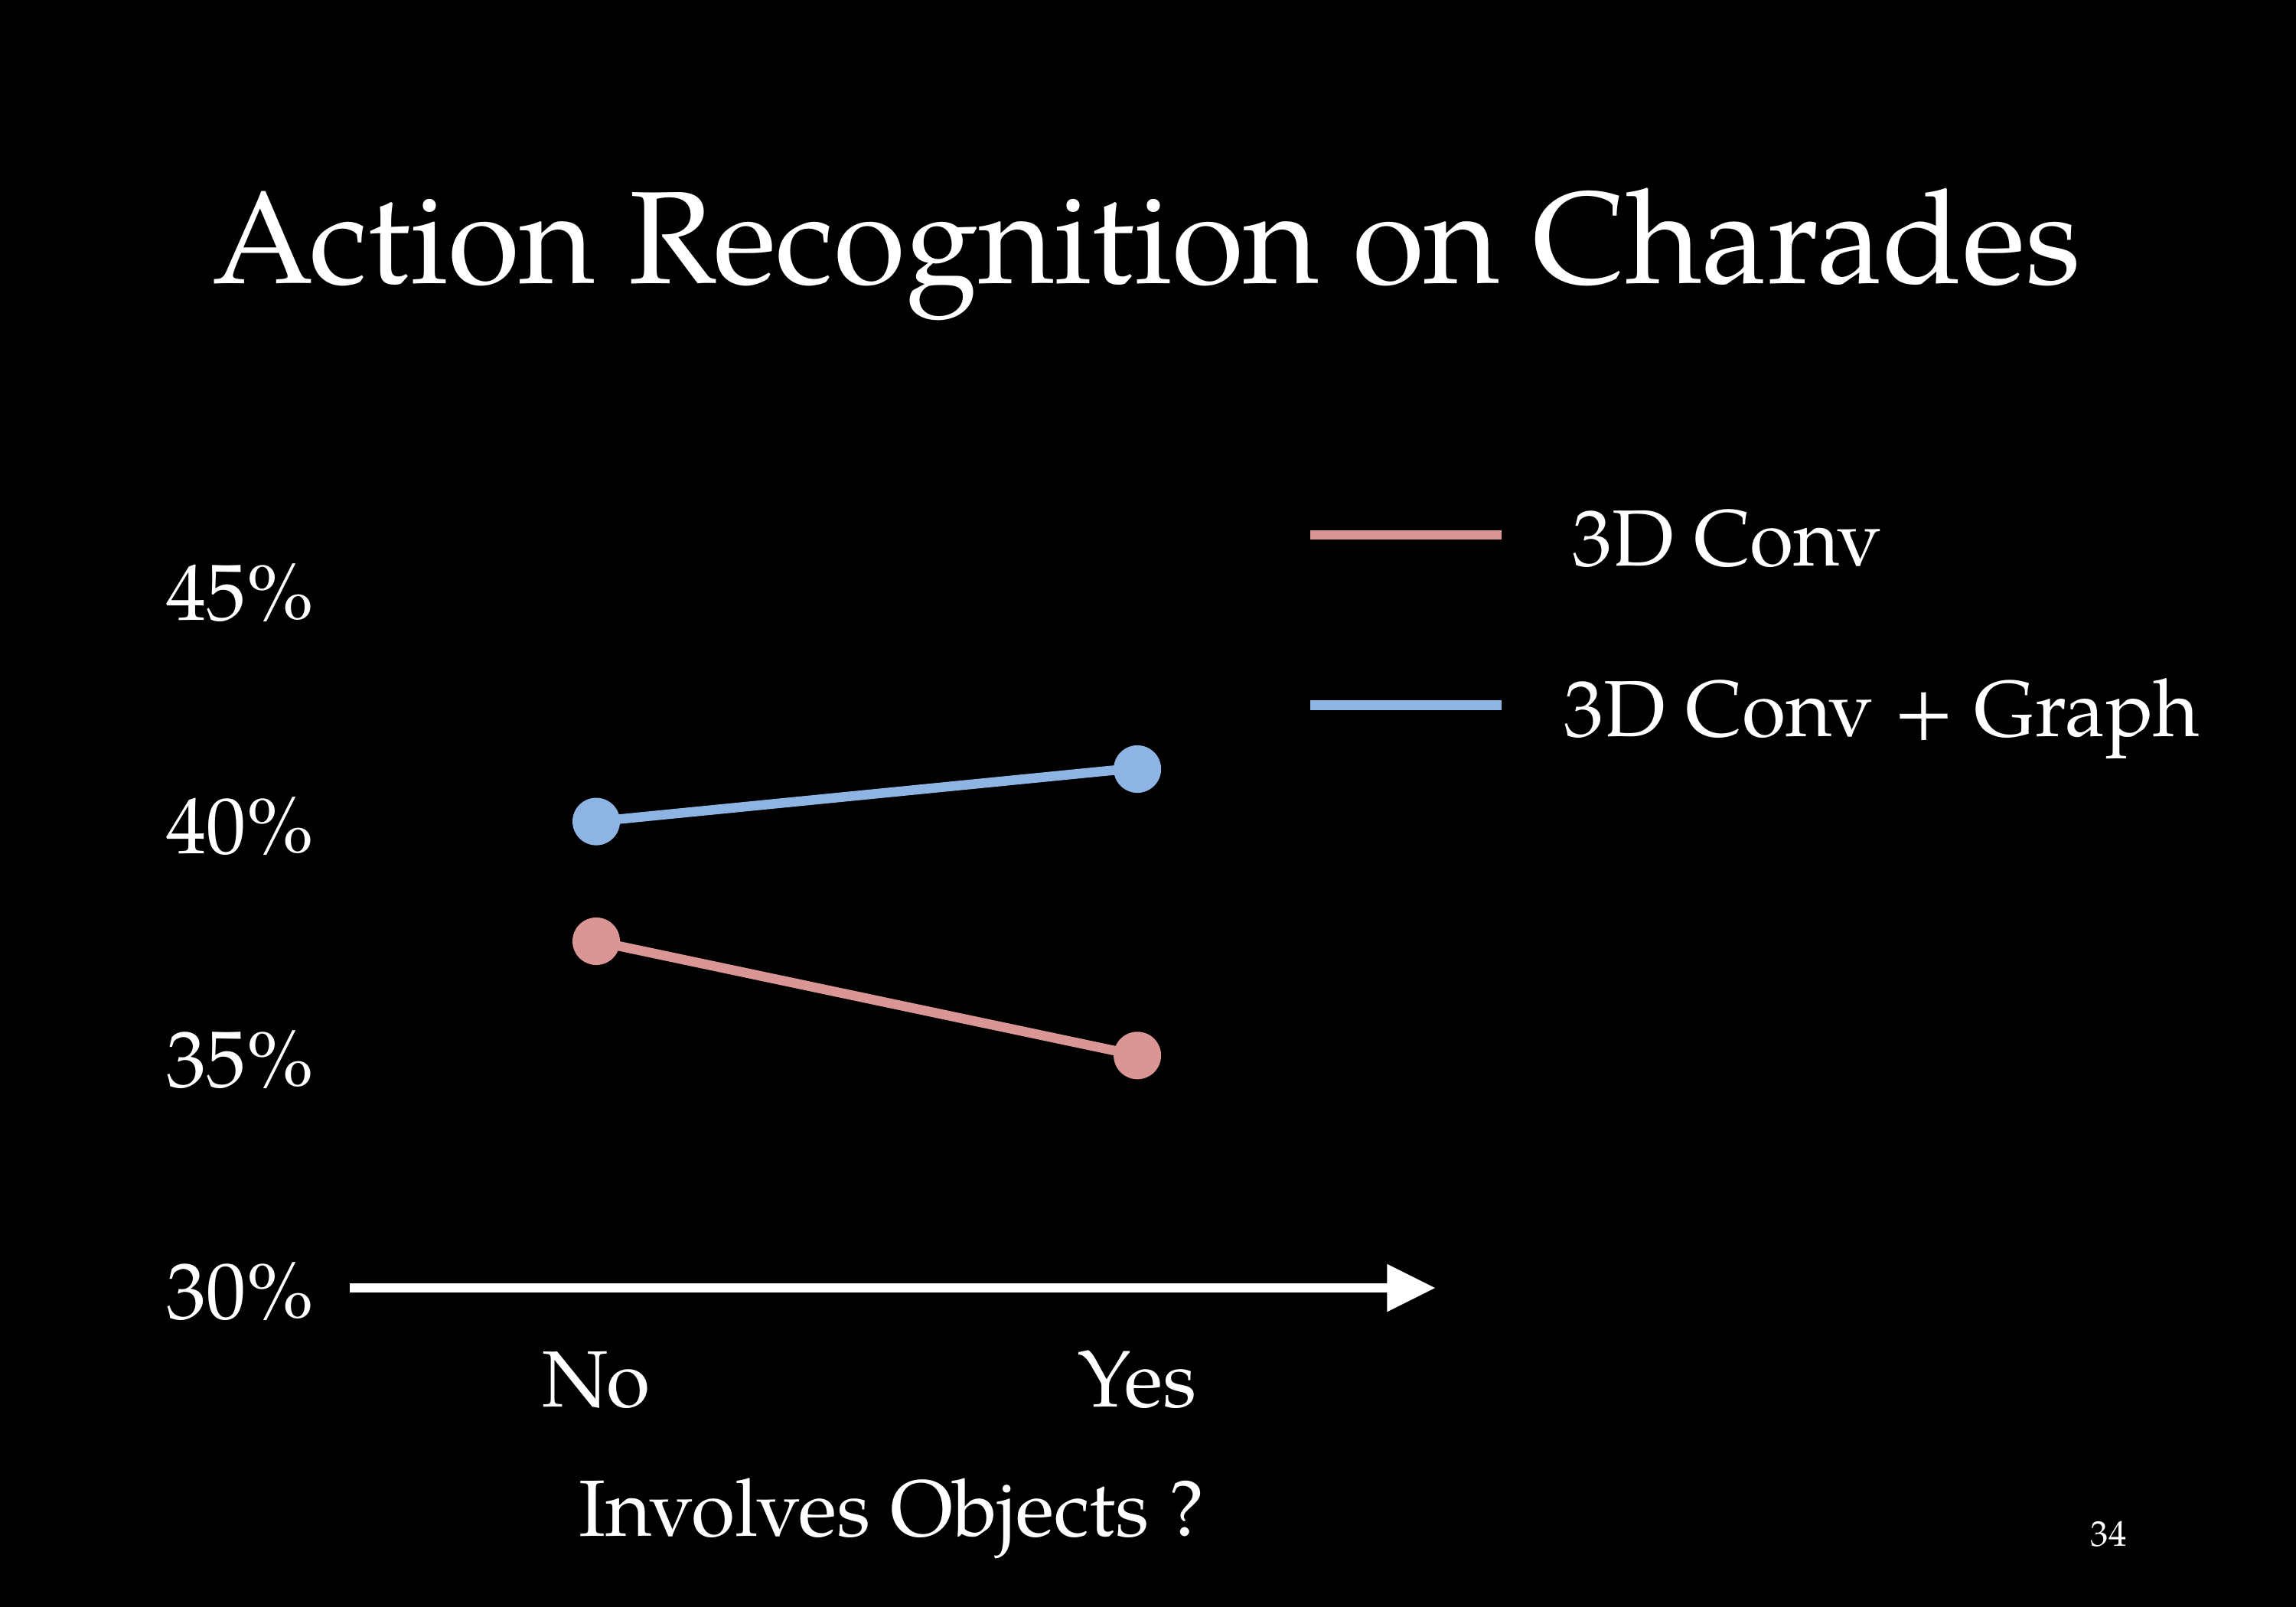

# Action Recognition on Charades
3D Conv
45%
3D Conv + Graph

40%

35%
30%
No
Yes
Involves Objects ?
34